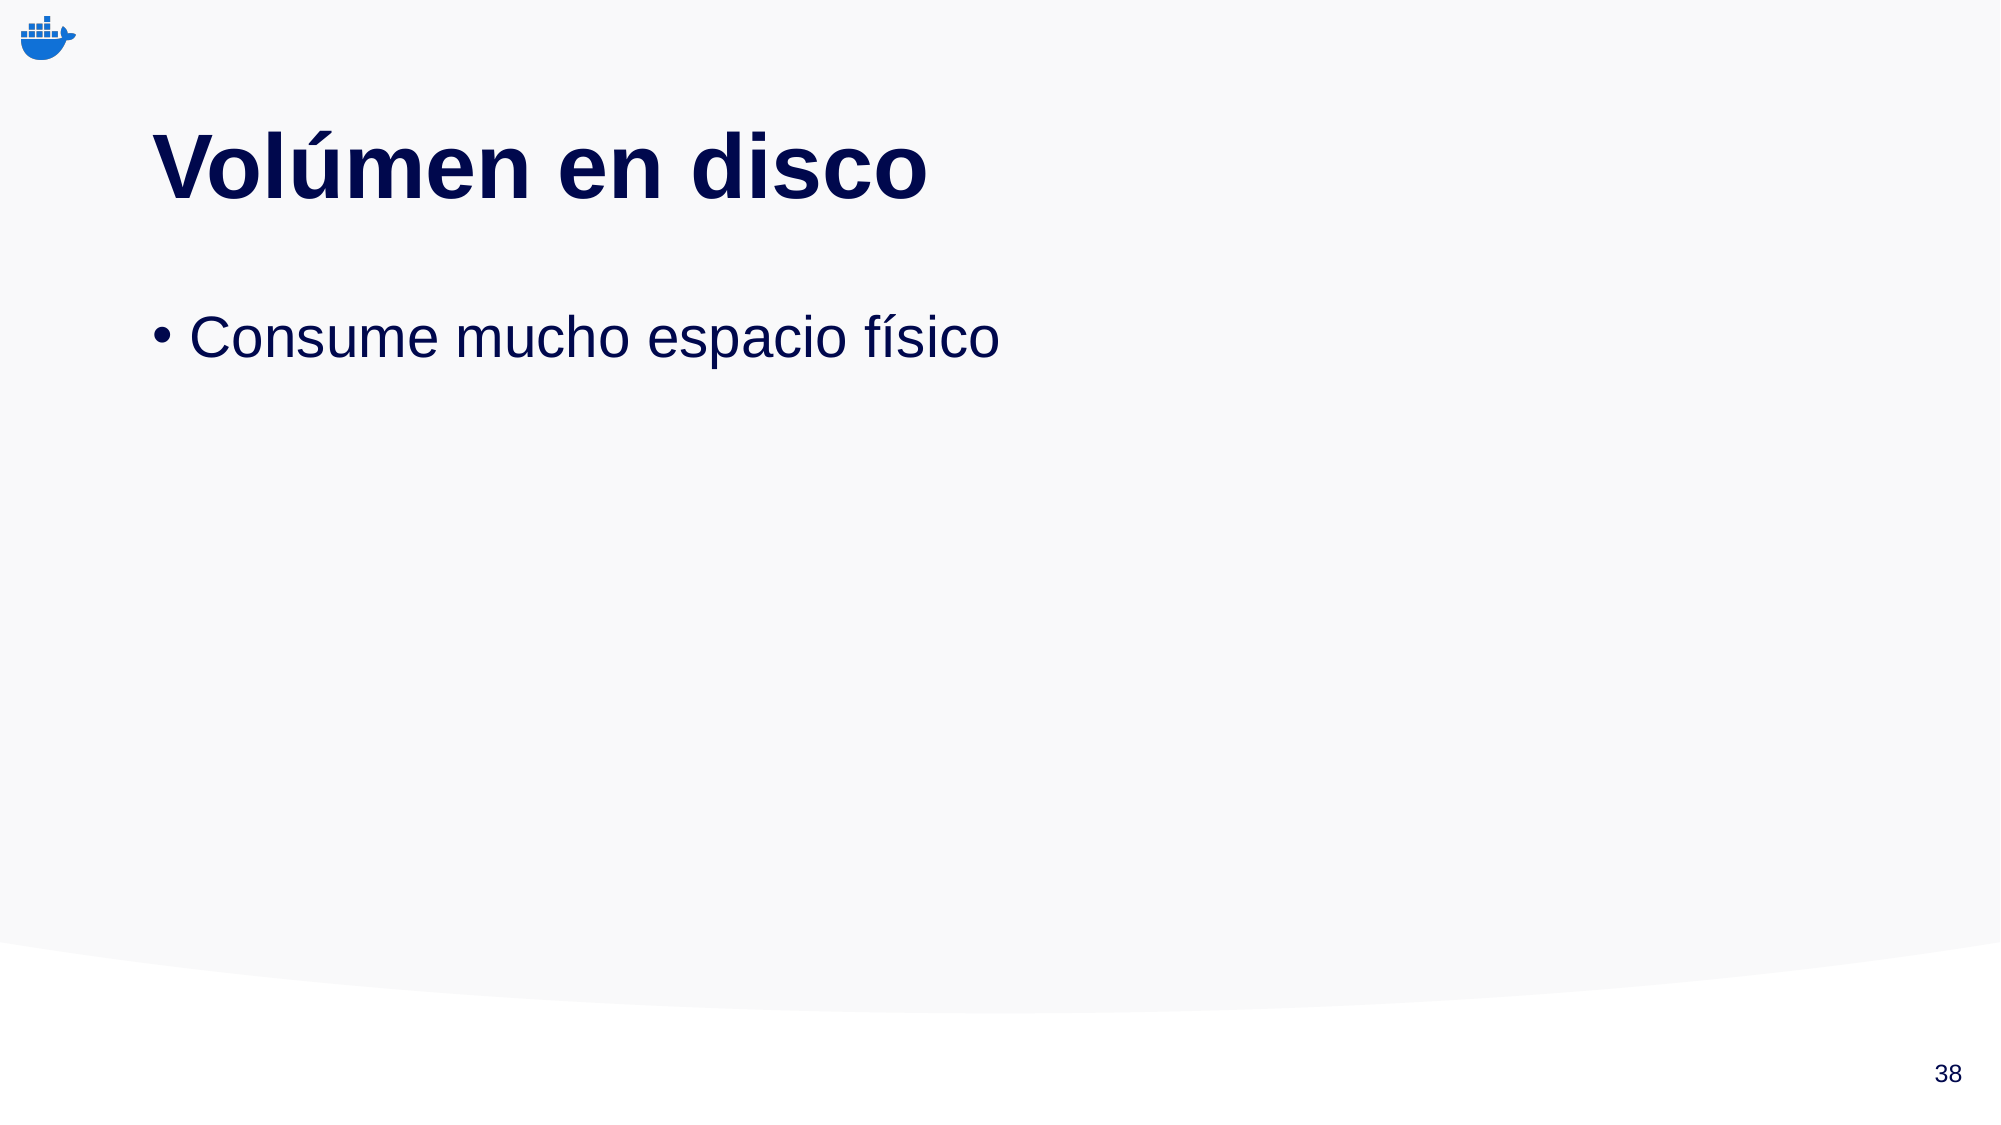

# Volúmen en disco
Consume mucho espacio físico
38